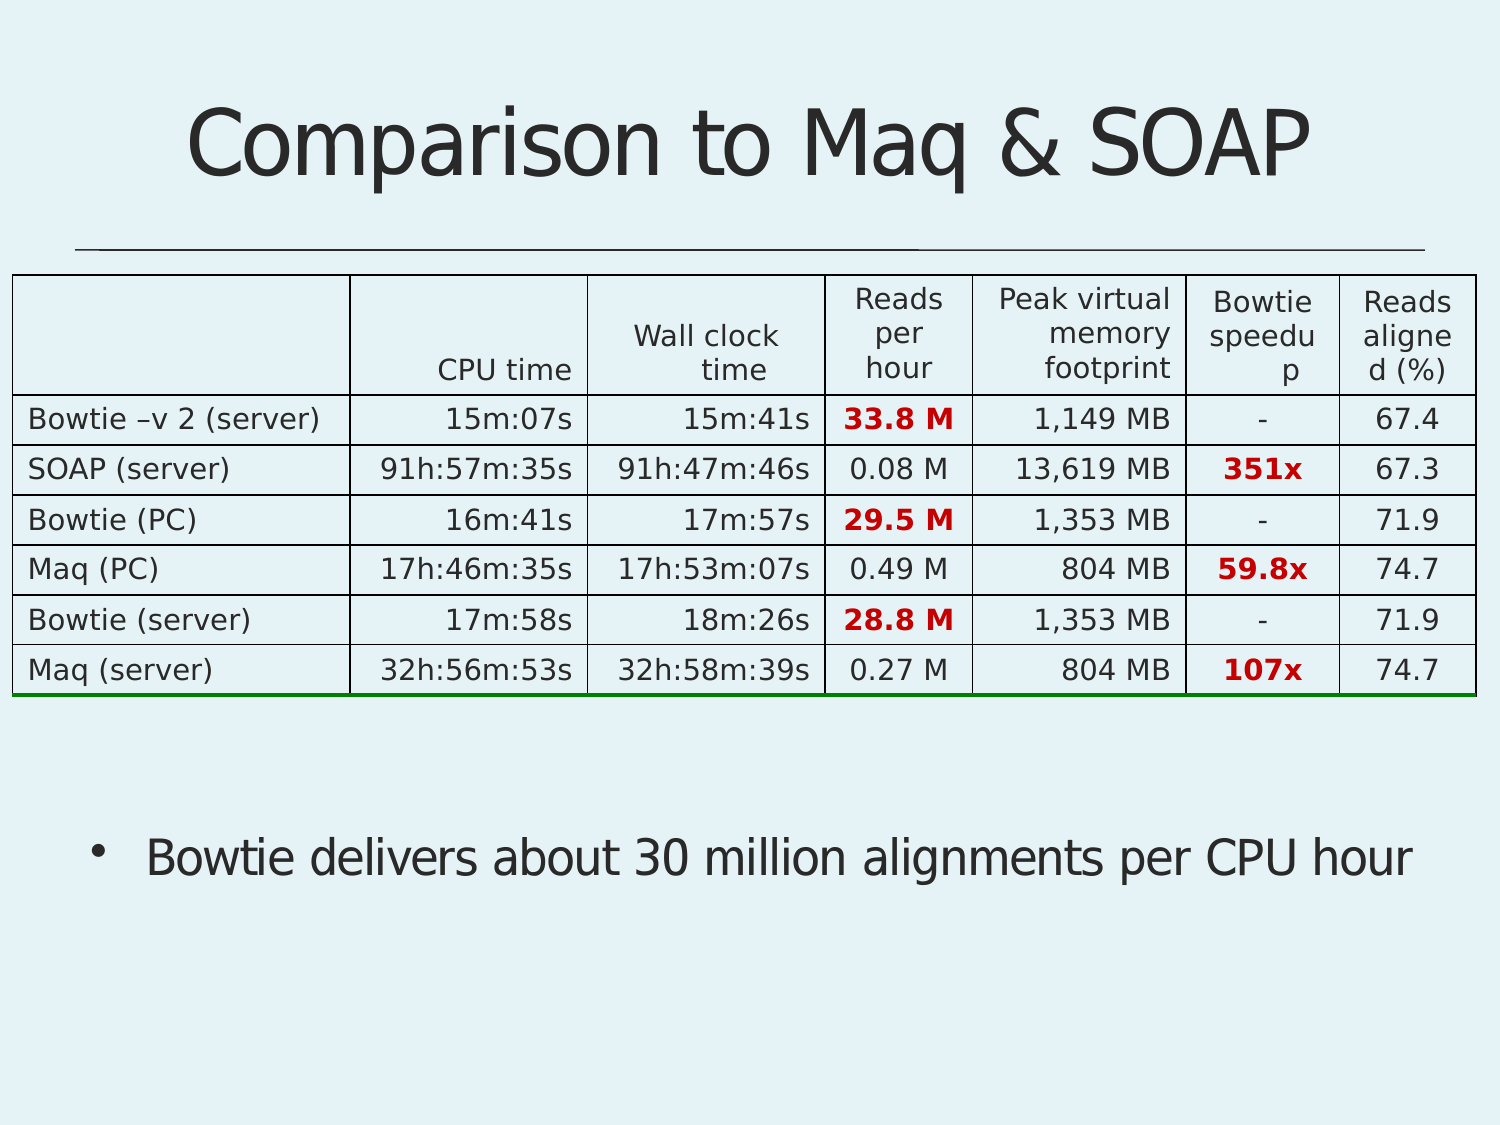

# Comparison to Maq & SOAP
|  | CPU time | Wall clock time | Reads per hour | Peak virtual memory footprint | Bowtie speedup | Reads aligned (%) |
| --- | --- | --- | --- | --- | --- | --- |
| Bowtie –v 2 (server) | 15m:07s | 15m:41s | 33.8 M | 1,149 MB | - | 67.4 |
| SOAP (server) | 91h:57m:35s | 91h:47m:46s | 0.08 M | 13,619 MB | 351x | 67.3 |
| Bowtie (PC) | 16m:41s | 17m:57s | 29.5 M | 1,353 MB | - | 71.9 |
| Maq (PC) | 17h:46m:35s | 17h:53m:07s | 0.49 M | 804 MB | 59.8x | 74.7 |
| Bowtie (server) | 17m:58s | 18m:26s | 28.8 M | 1,353 MB | - | 71.9 |
| Maq (server) | 32h:56m:53s | 32h:58m:39s | 0.27 M | 804 MB | 107x | 74.7 |
Bowtie delivers about 30 million alignments per CPU hour